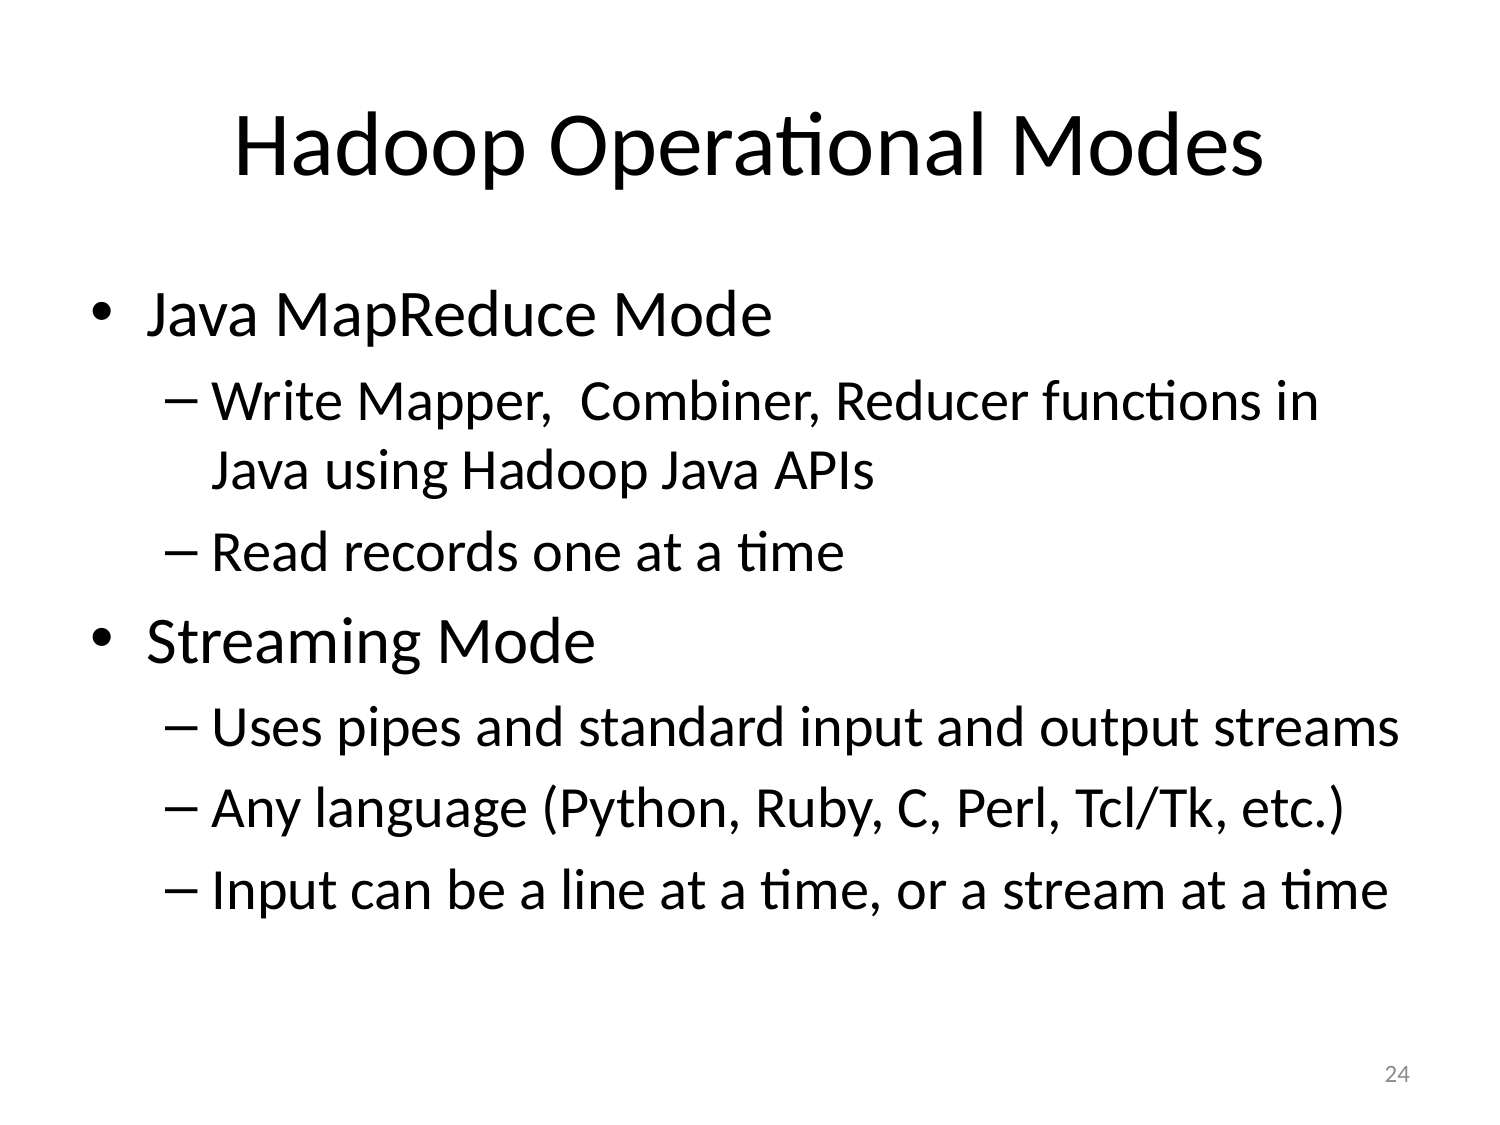

# Hadoop Operational Modes
Java MapReduce Mode
Write Mapper,  Combiner, Reducer functions in Java using Hadoop Java APIs
Read records one at a time
Streaming Mode
Uses pipes and standard input and output streams
Any language (Python, Ruby, C, Perl, Tcl/Tk, etc.)
Input can be a line at a time, or a stream at a time
24